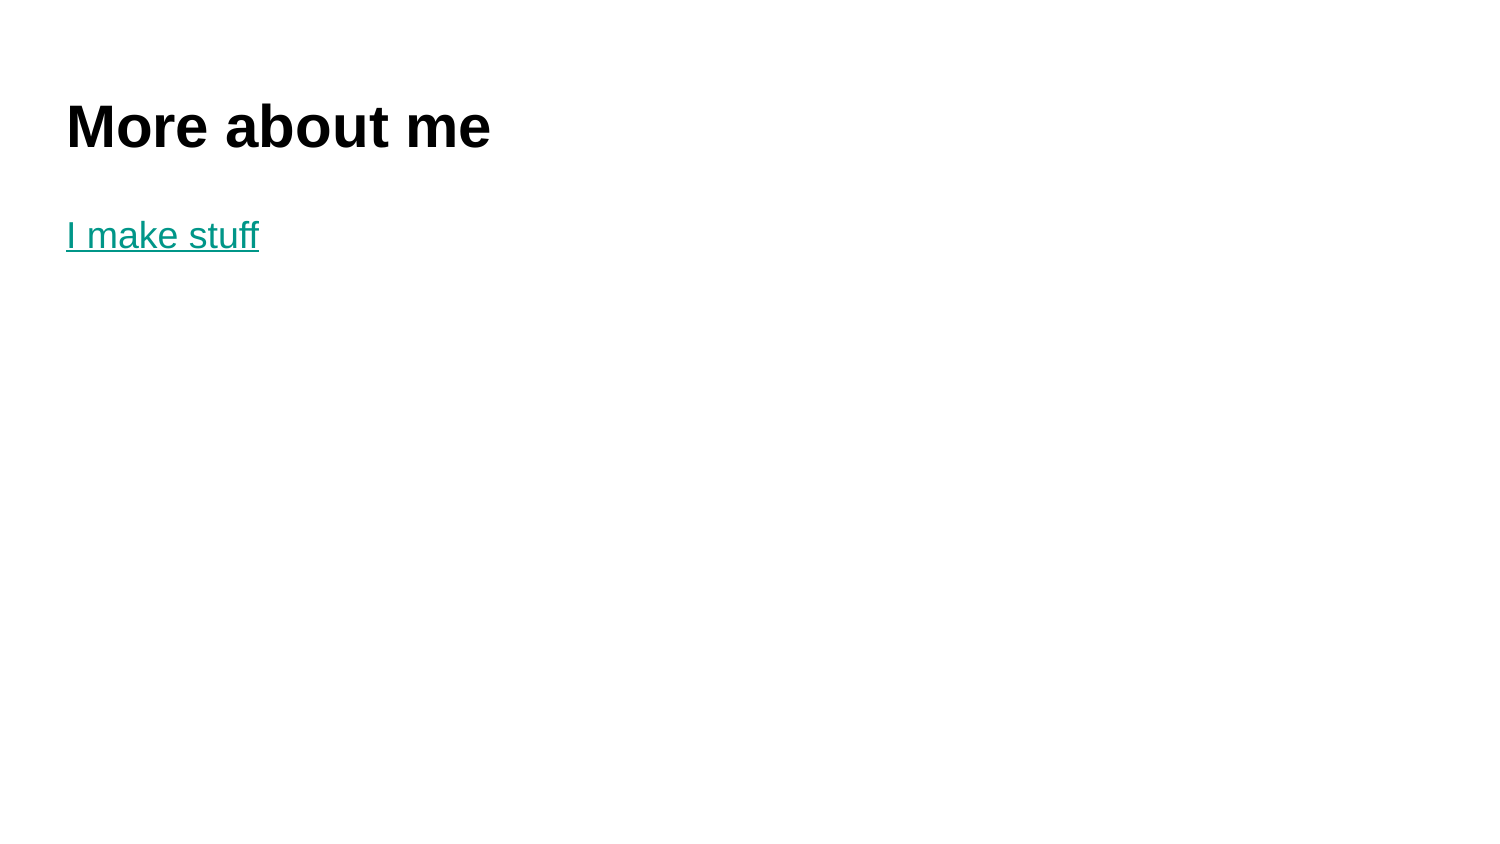

# More about me
I make stuff